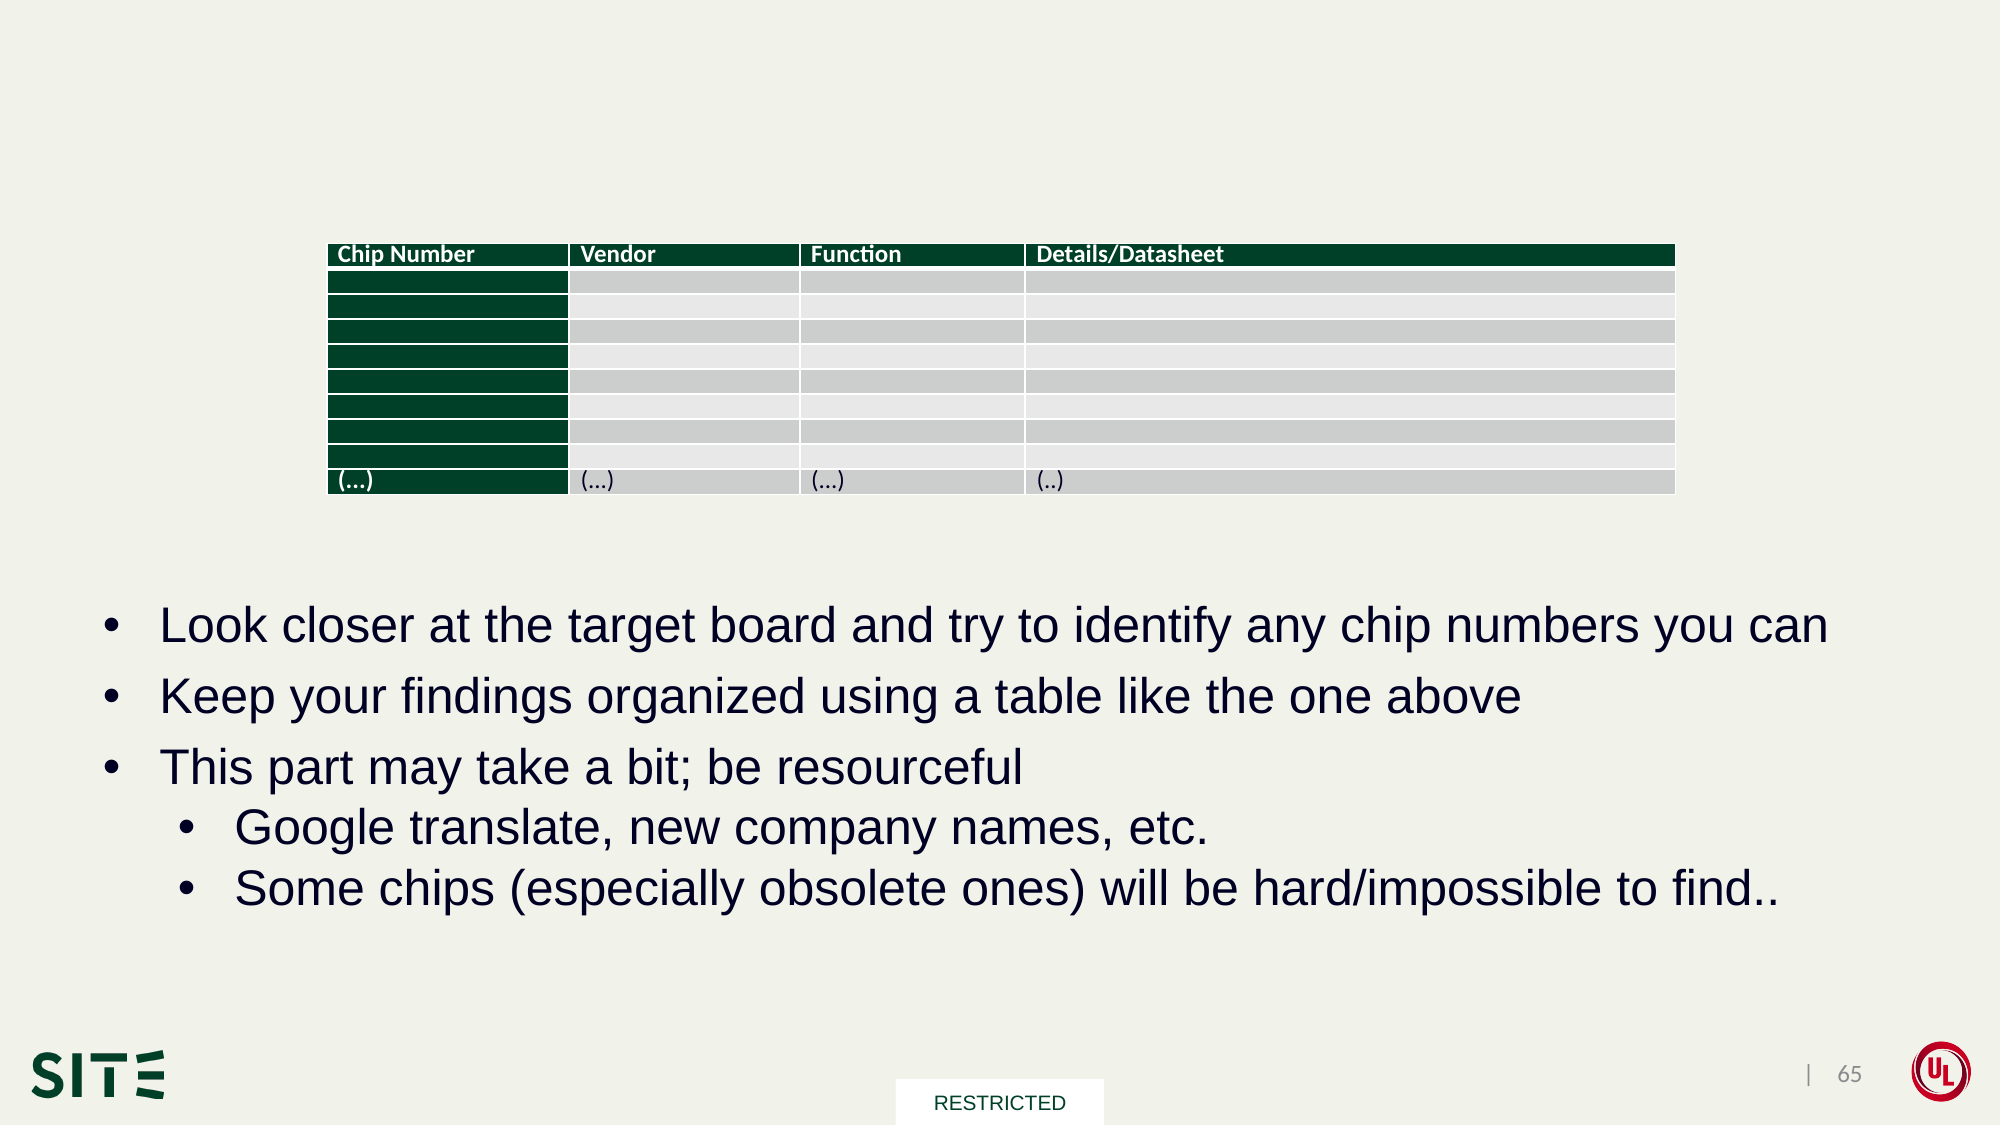

#

| Chip Number | Vendor | Function | Details/Datasheet |
| --- | --- | --- | --- |
|  |  |  |  |
|  |  |  |  |
|  |  |  |  |
|  |  |  |  |
|  |  |  |  |
|  |  |  |  |
|  |  |  |  |
|  |  |  |  |
| (...) | (...) | (...) | (..) |
Look closer at the target board and try to identify any chip numbers you can
Keep your findings organized using a table like the one above
This part may take a bit; be resourceful
Google translate, new company names, etc.
Some chips (especially obsolete ones) will be hard/impossible to find..

     |    65